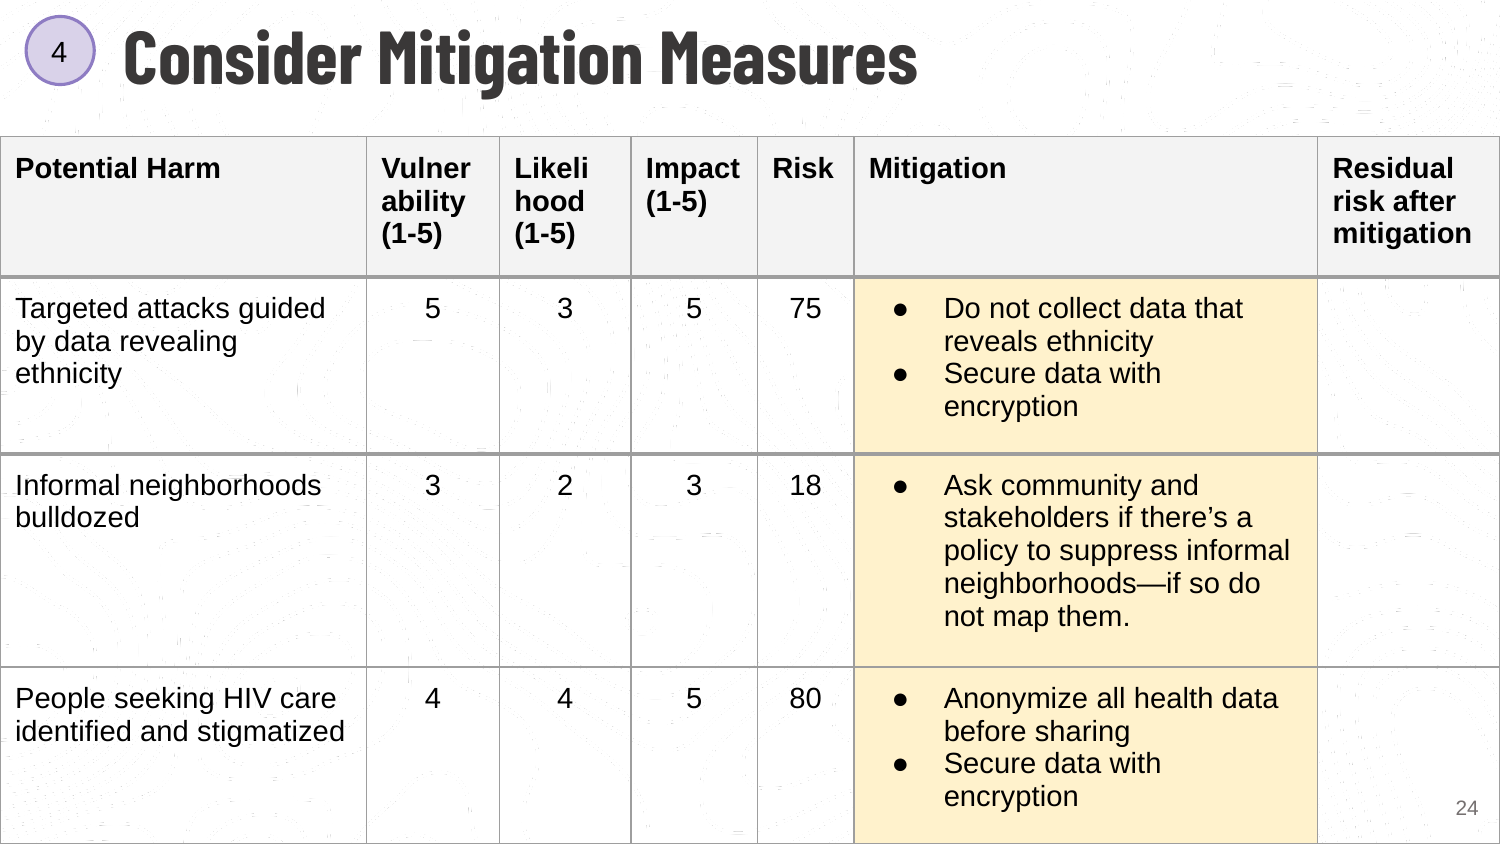

Consider Mitigation Measures
4
| Potential Harm | Vulnerability (1-5) | Likeli hood (1-5) | Impact (1-5) | Risk | Mitigation | Residual risk after mitigation |
| --- | --- | --- | --- | --- | --- | --- |
| Targeted attacks guided by data revealing ethnicity | 5 | 3 | 5 | 75 | Do not collect data that reveals ethnicity Secure data with encryption |  |
| Informal neighborhoods bulldozed | 3 | 2 | 3 | 18 | Ask community and stakeholders if there’s a policy to suppress informal neighborhoods—if so do not map them. |  |
| People seeking HIV care identified and stigmatized | 4 | 4 | 5 | 80 | Anonymize all health data before sharing Secure data with encryption |  |
24